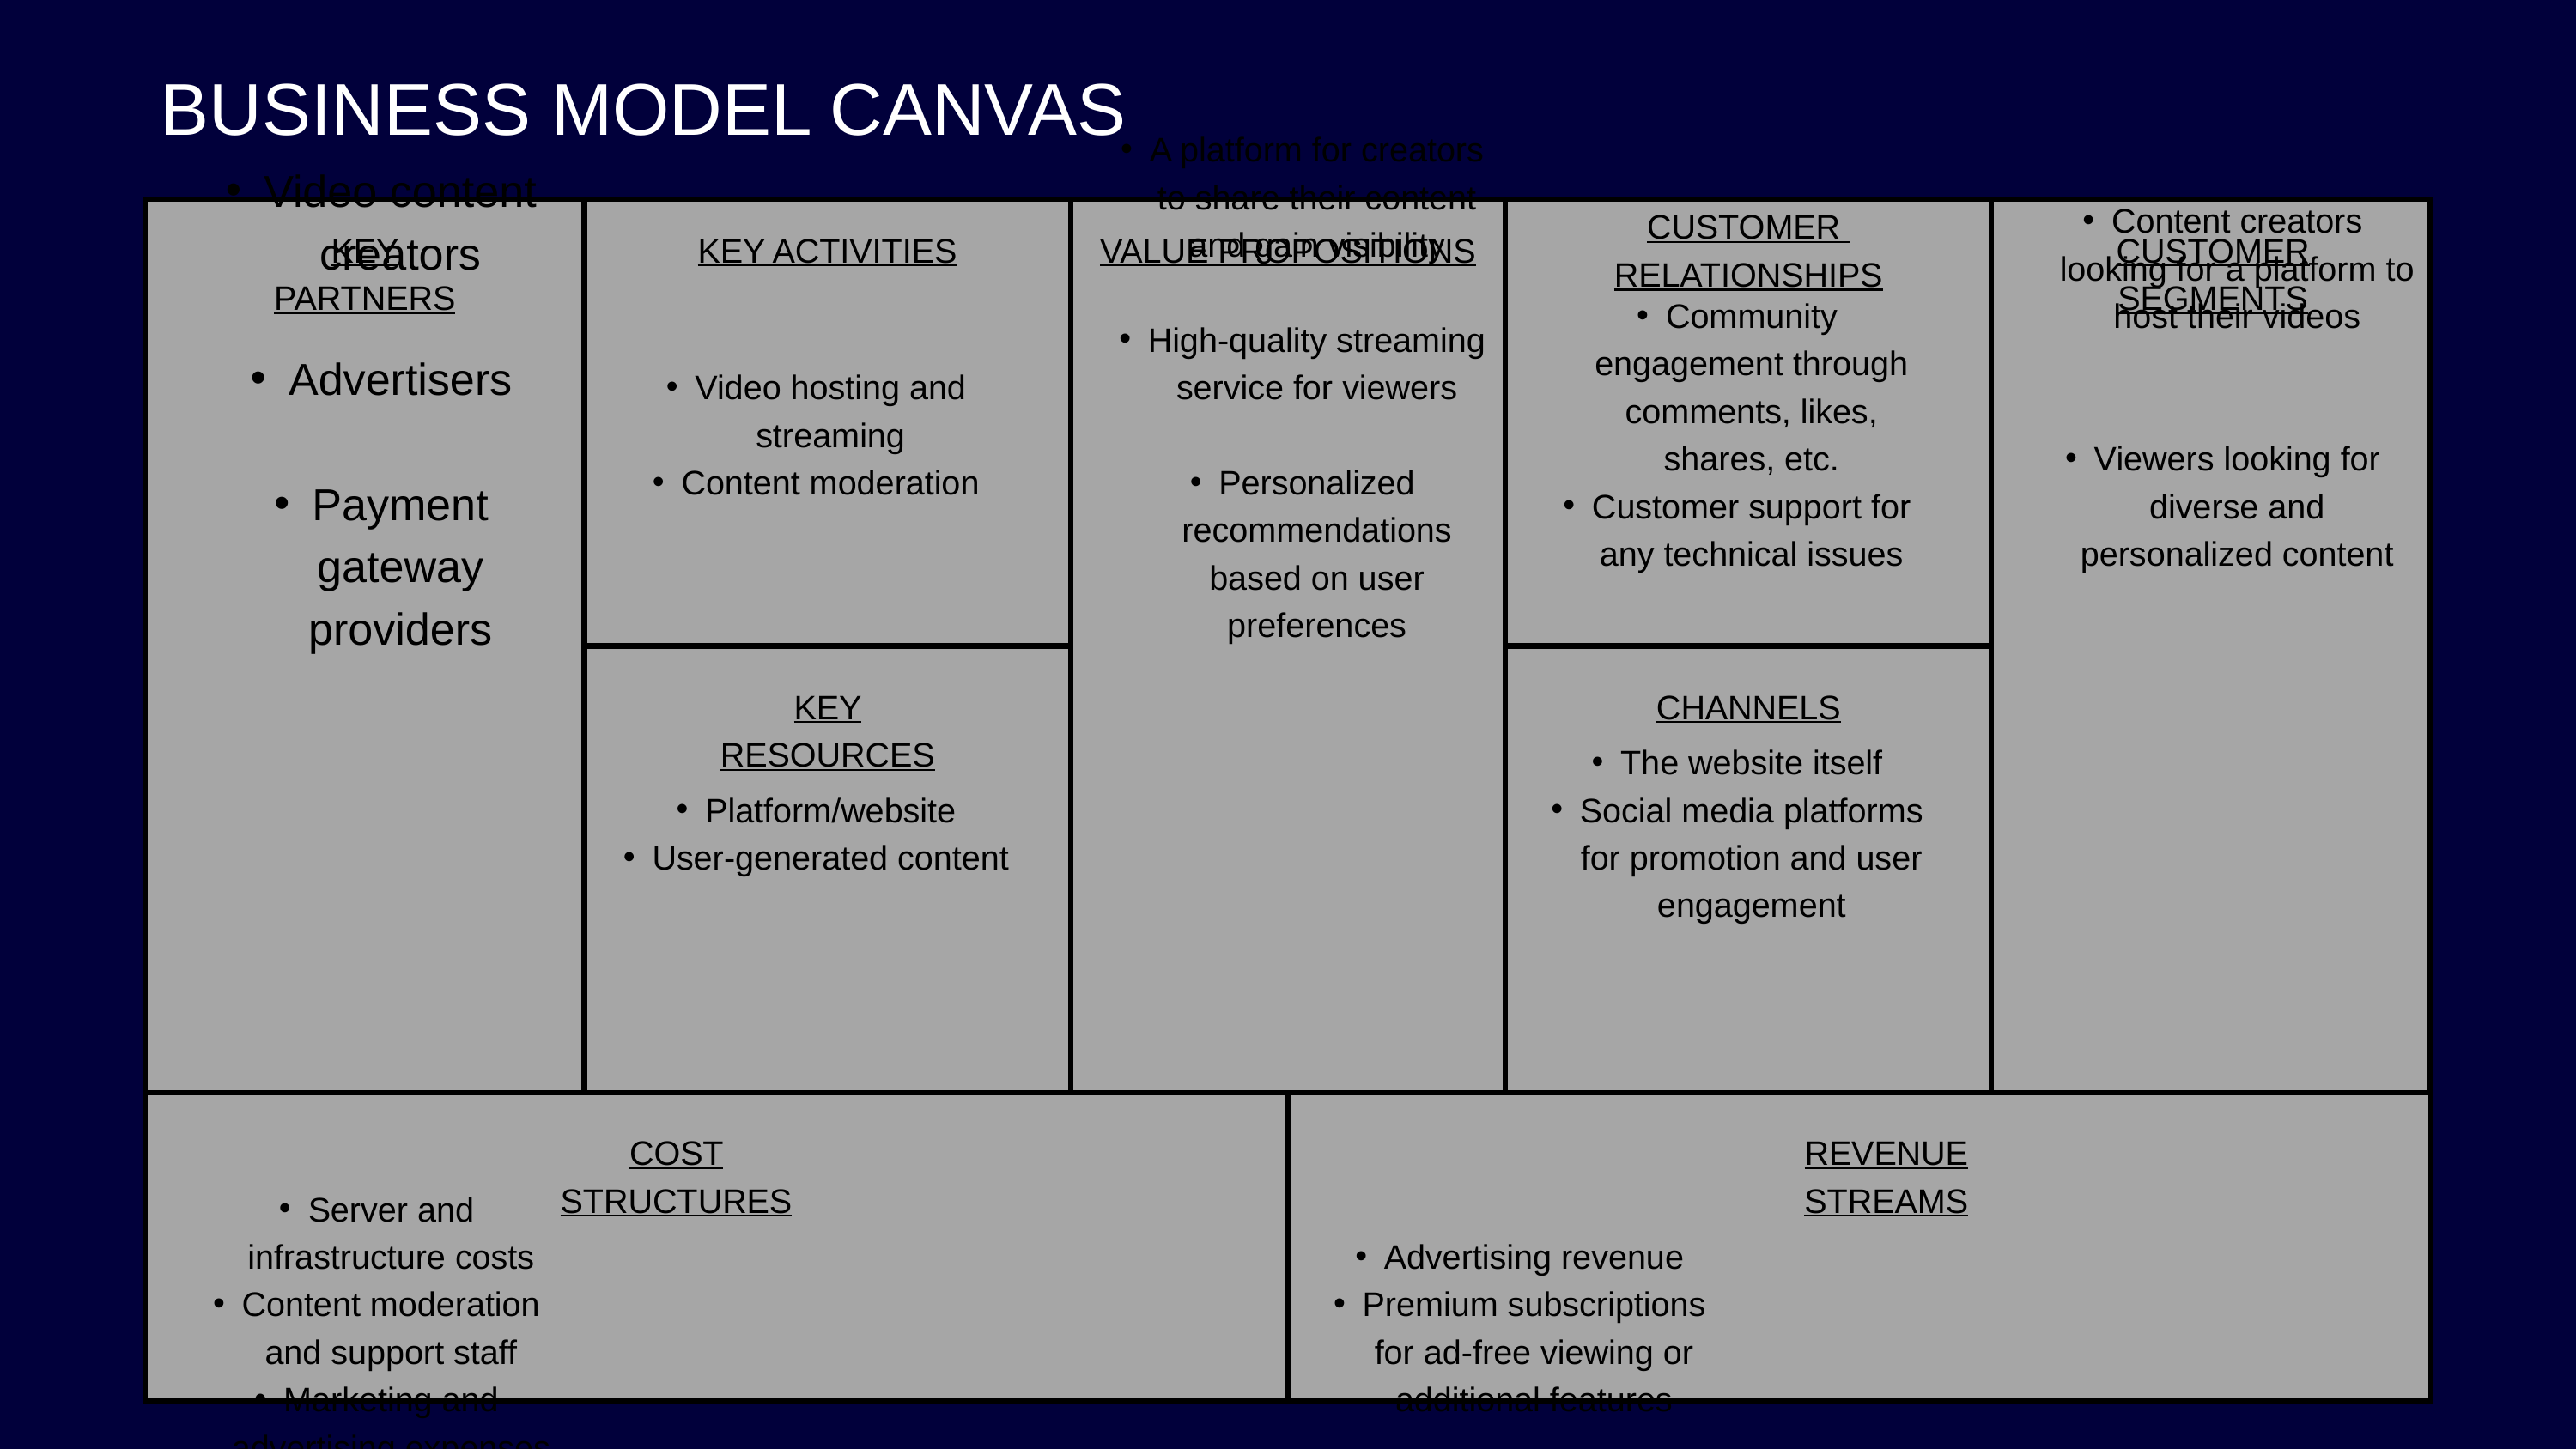

BUSINESS MODEL CANVAS
CUSTOMER
RELATIONSHIPS

Video content creators

Advertisers

Payment gateway providers

Video hosting and streaming
Content moderation

A platform for creators to share their content and gain visibility

High-quality streaming service for viewers

Personalized recommendations based on user preferences

Community engagement through comments, likes, shares, etc.
Customer support for any technical issues

Content creators looking for a platform to host their videos

Viewers looking for diverse and personalized content

KEY PARTNERS
KEY ACTIVITIES
VALUE PROPOSITIONS
CUSTOMER SEGMENTS

Platform/website
User-generated content

The website itself
Social media platforms for promotion and user engagement

KEY RESOURCES

CHANNELS

Server and infrastructure costs
Content moderation and support staff
Marketing and advertising expenses

Advertising revenue
Premium subscriptions for ad-free viewing or additional features

COST STRUCTURES
REVENUE STREAMS